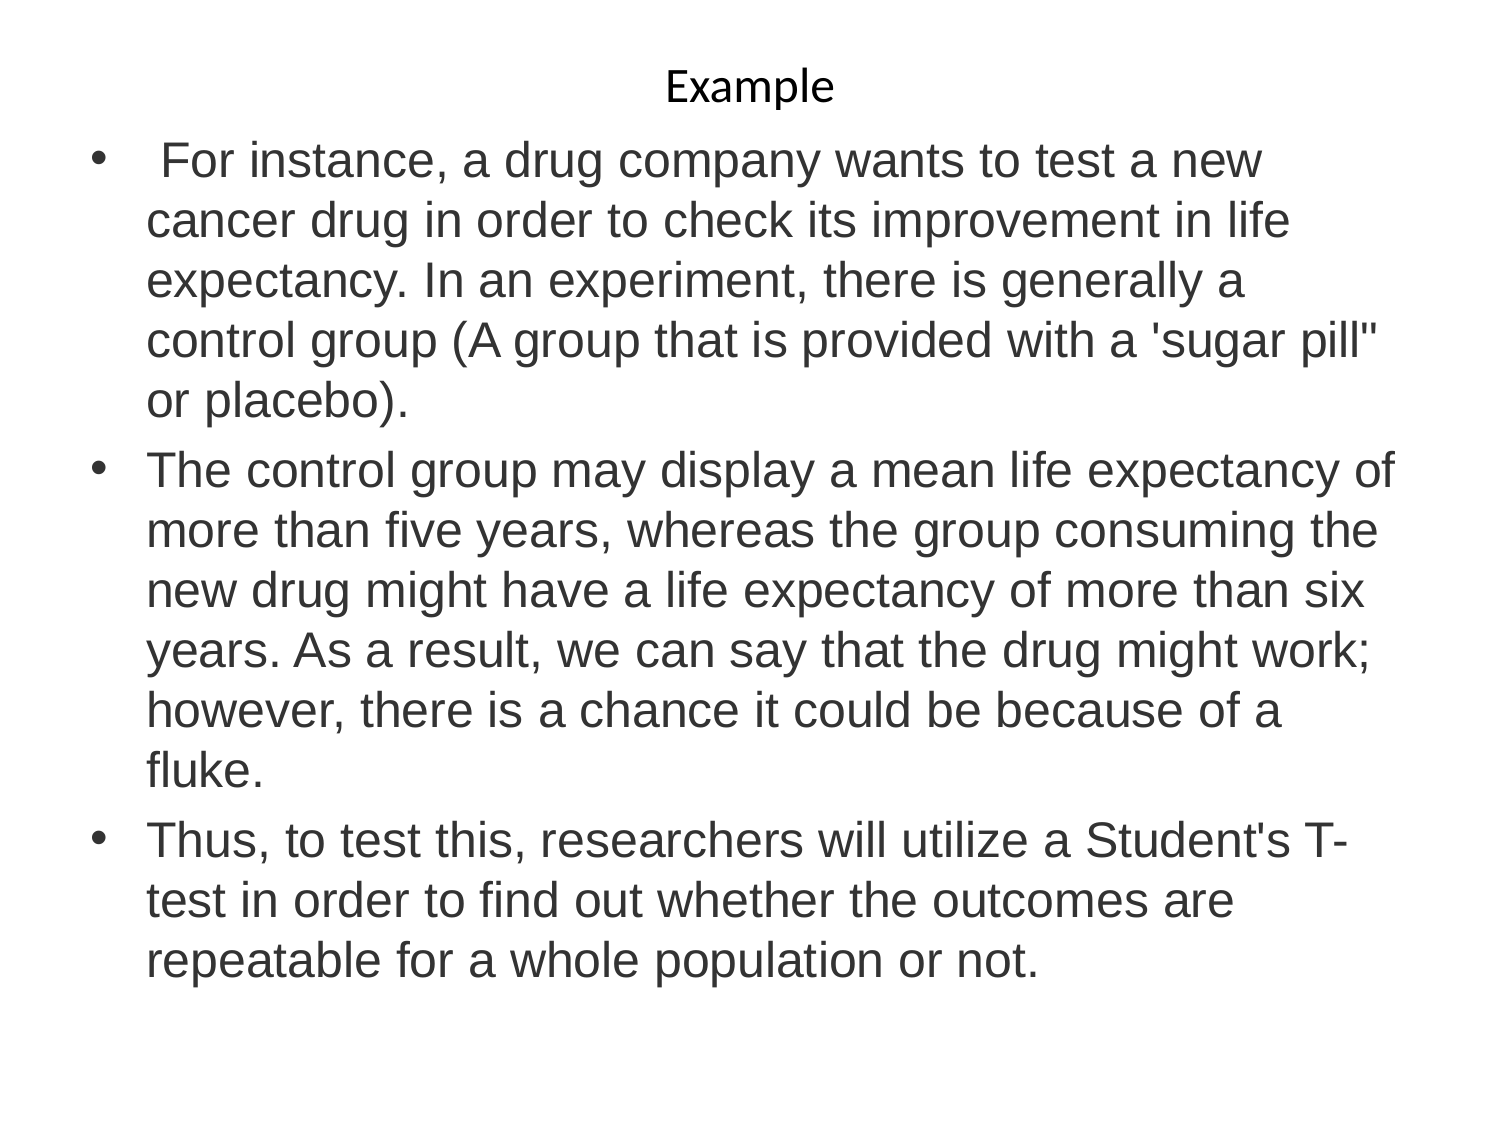

# Example
 For instance, a drug company wants to test a new cancer drug in order to check its improvement in life expectancy. In an experiment, there is generally a control group (A group that is provided with a 'sugar pill" or placebo).
The control group may display a mean life expectancy of more than five years, whereas the group consuming the new drug might have a life expectancy of more than six years. As a result, we can say that the drug might work; however, there is a chance it could be because of a fluke.
Thus, to test this, researchers will utilize a Student's T-test in order to find out whether the outcomes are repeatable for a whole population or not.